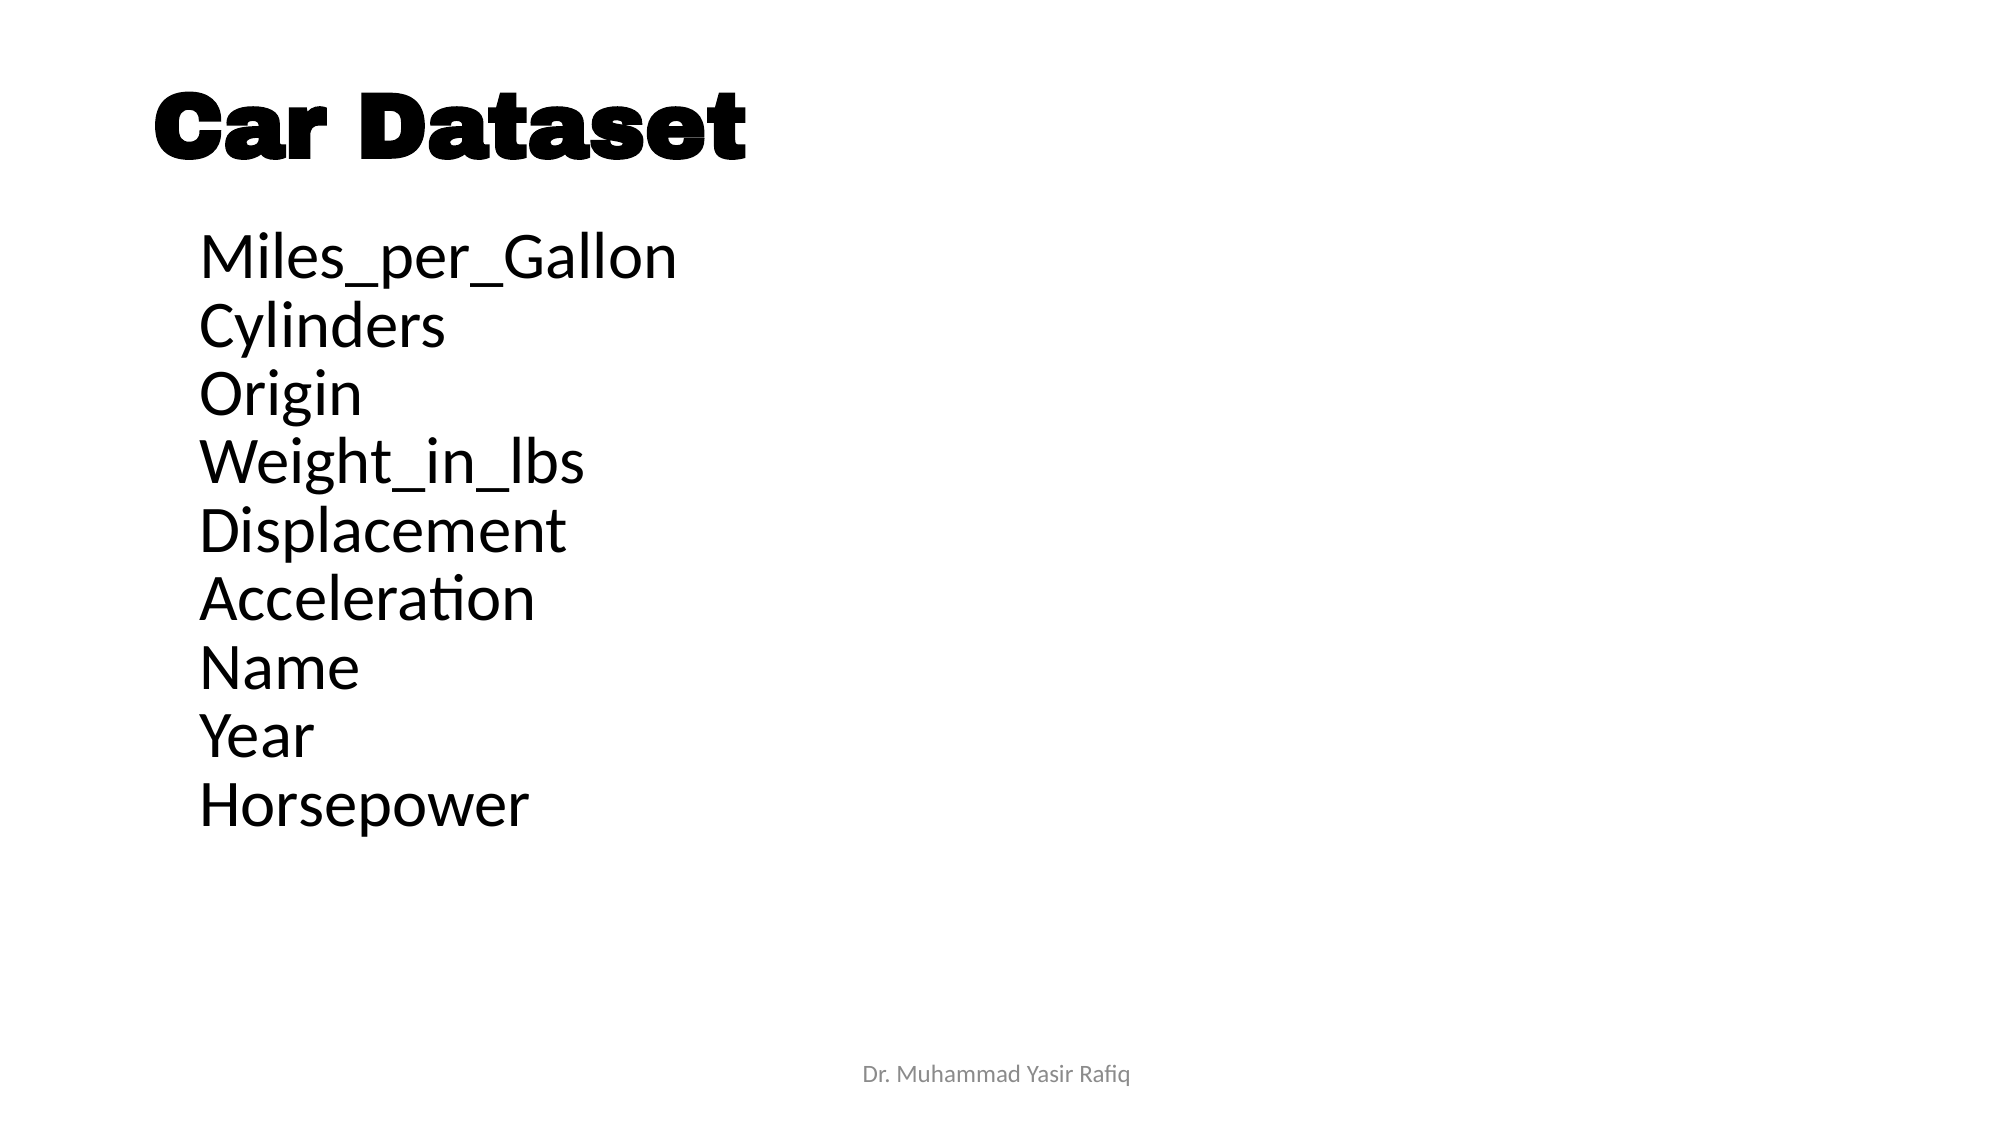

# Car Dataset
| Miles\_per\_Gallon |
| --- |
| Cylinders |
| Origin |
| Weight\_in\_lbs |
| Displacement |
| Acceleration |
| Name |
| Year |
| Horsepower |
Dr. Muhammad Yasir Rafiq